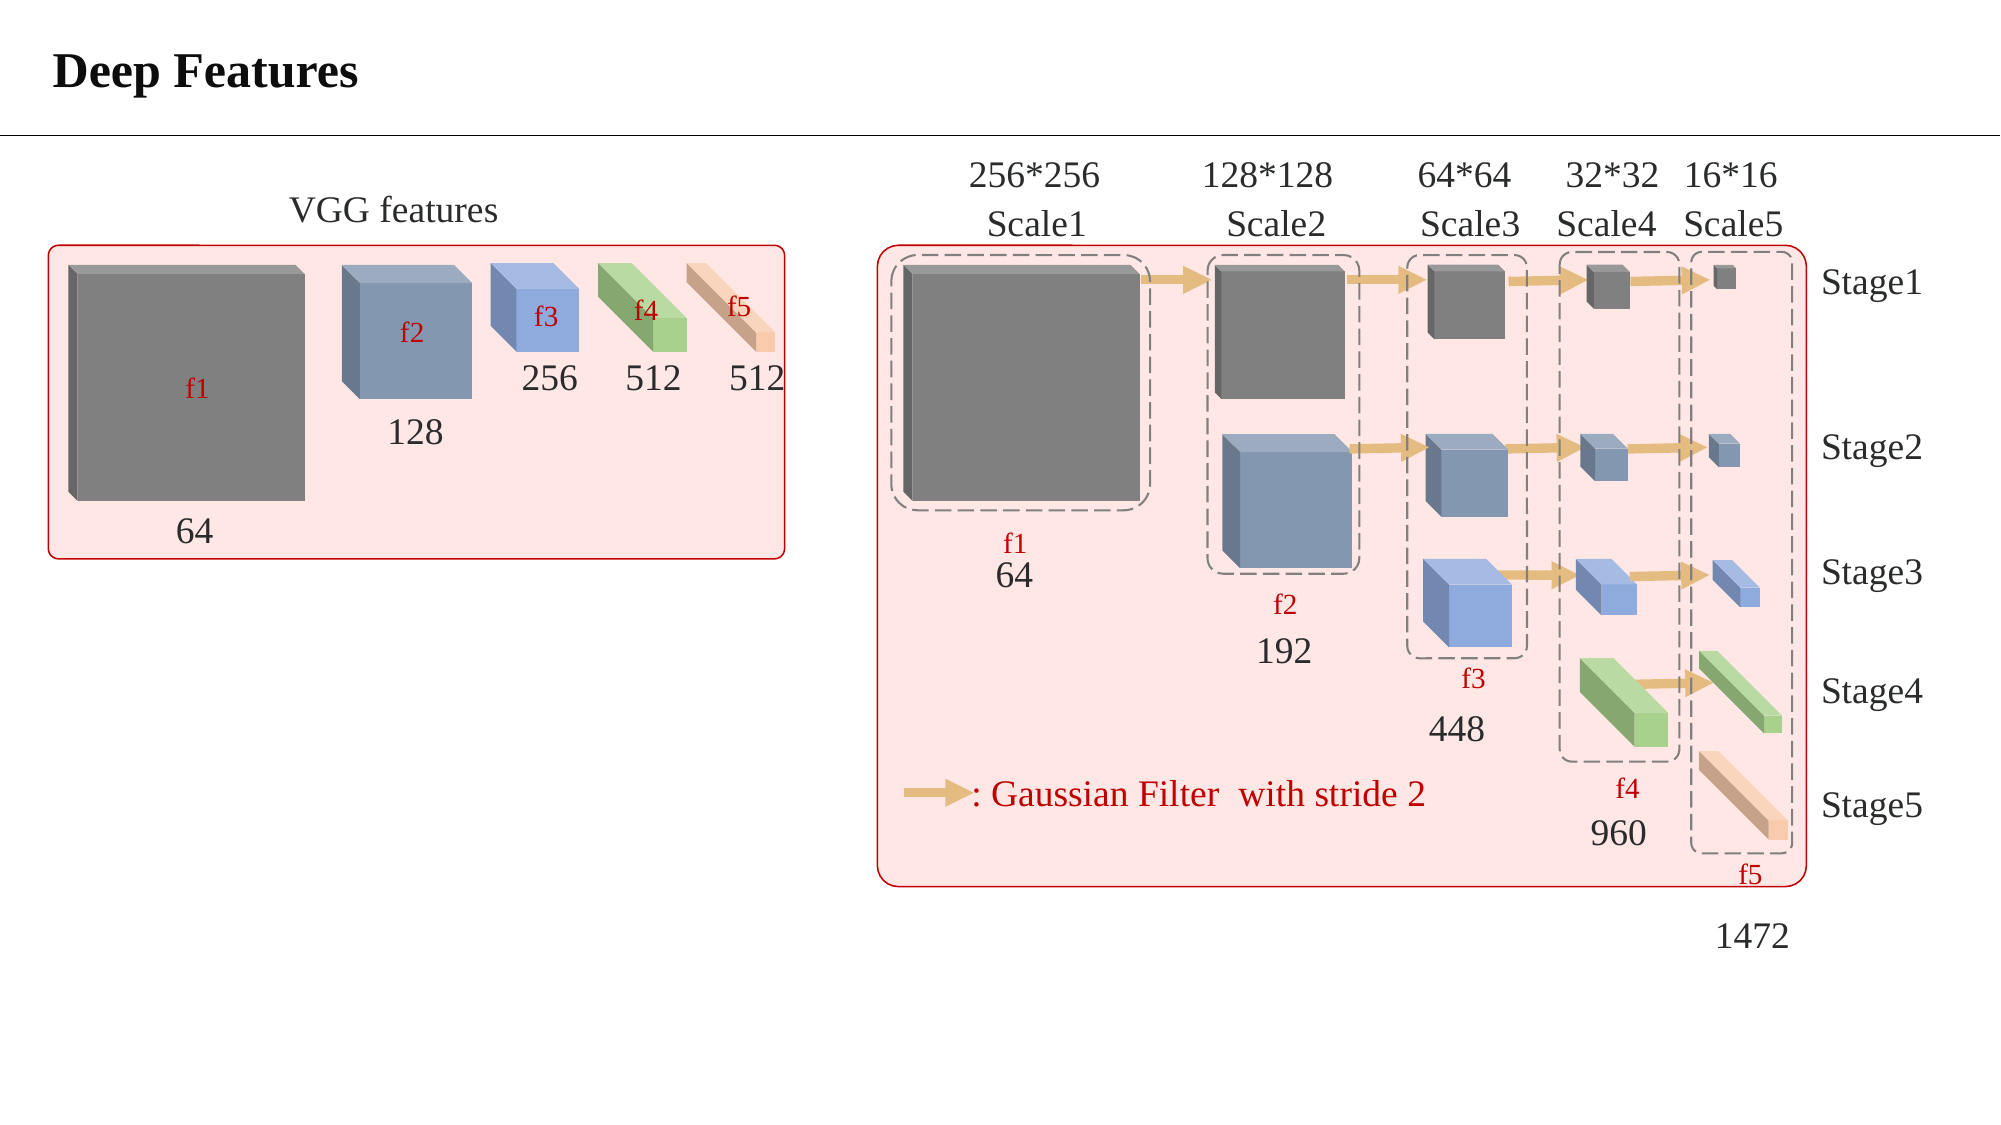

Deep Features
256*256
128*128
64*64
32*32
16*16
VGG features
Scale1
Scale2
Scale3
Scale4
Scale5

Stage1

f5
f4
f3
f2
256     512     512
f1
128
Stage2

64
f1
Stage3
64

f2
192

f3

Stage4
448

f4
: Gaussian Filter  with stride 2
Stage5
960
f5
1472